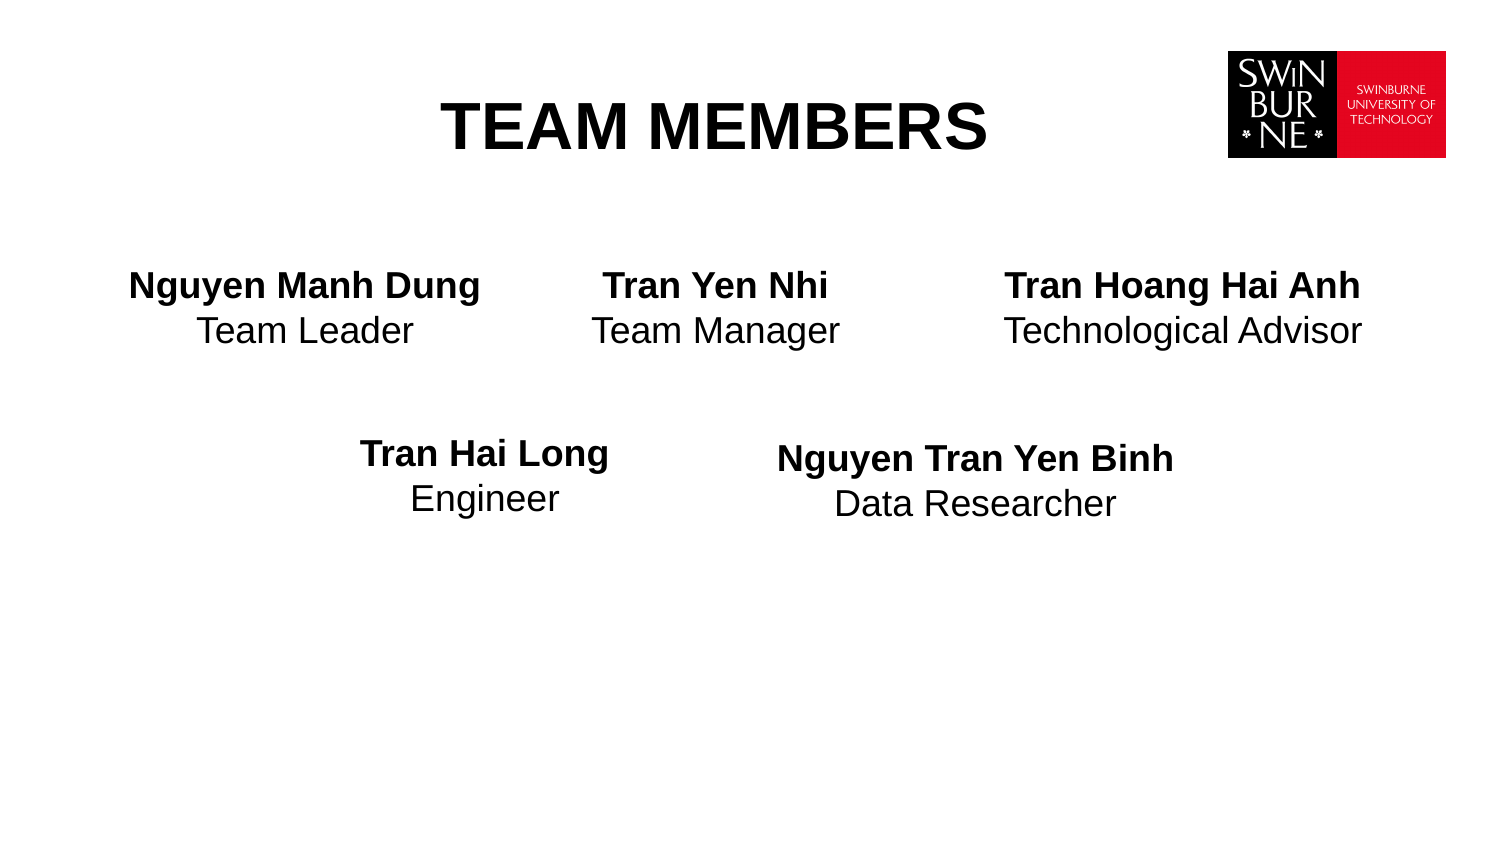

TEAM MEMBERS
Nguyen Manh Dung
Team Leader
Tran Yen Nhi
Team Manager
Tran Hoang Hai Anh
Technological Advisor
Tran Hai Long
Engineer
Nguyen Tran Yen Binh
Data Researcher